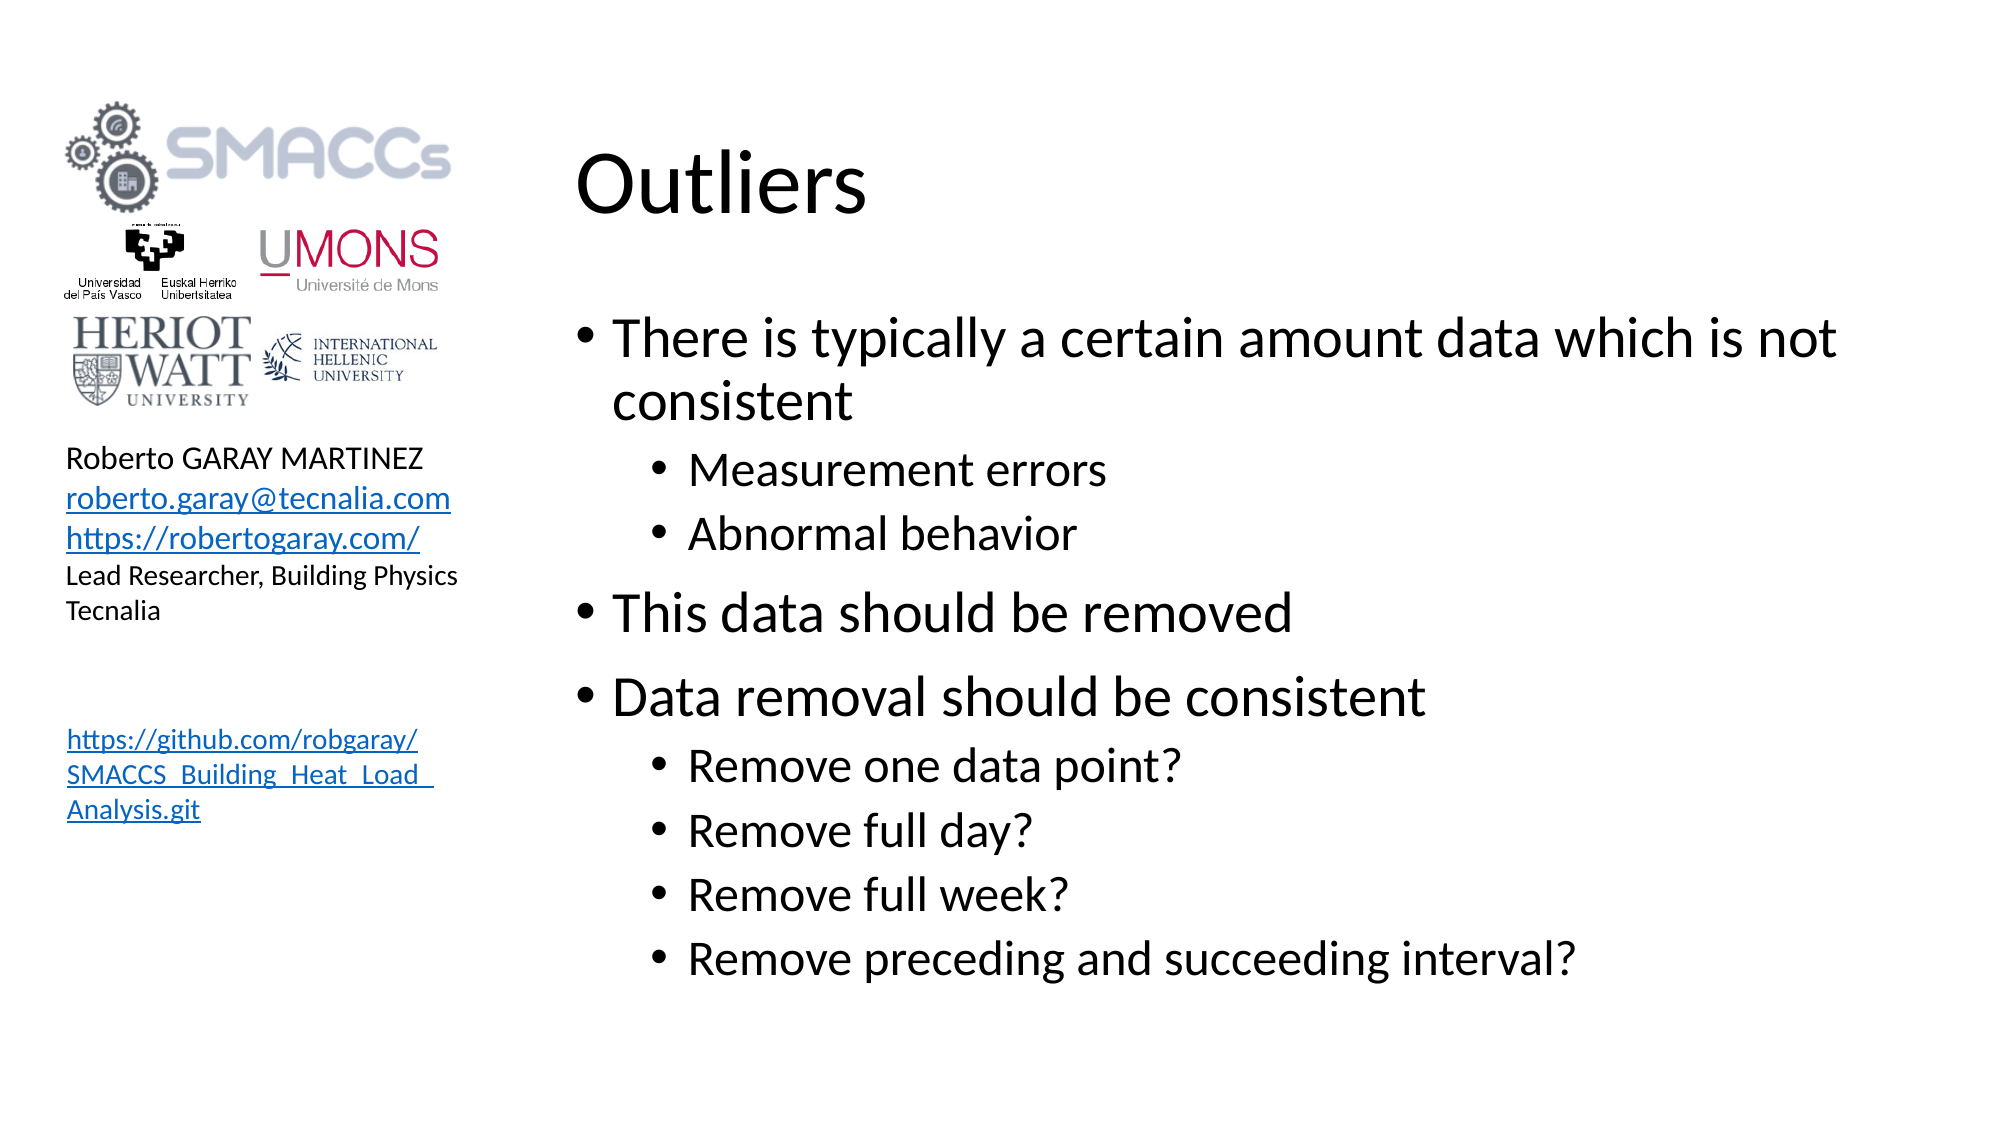

# Outliers
There is typically a certain amount data which is not consistent
Measurement errors
Abnormal behavior
This data should be removed
Data removal should be consistent
Remove one data point?
Remove full day?
Remove full week?
Remove preceding and succeeding interval?